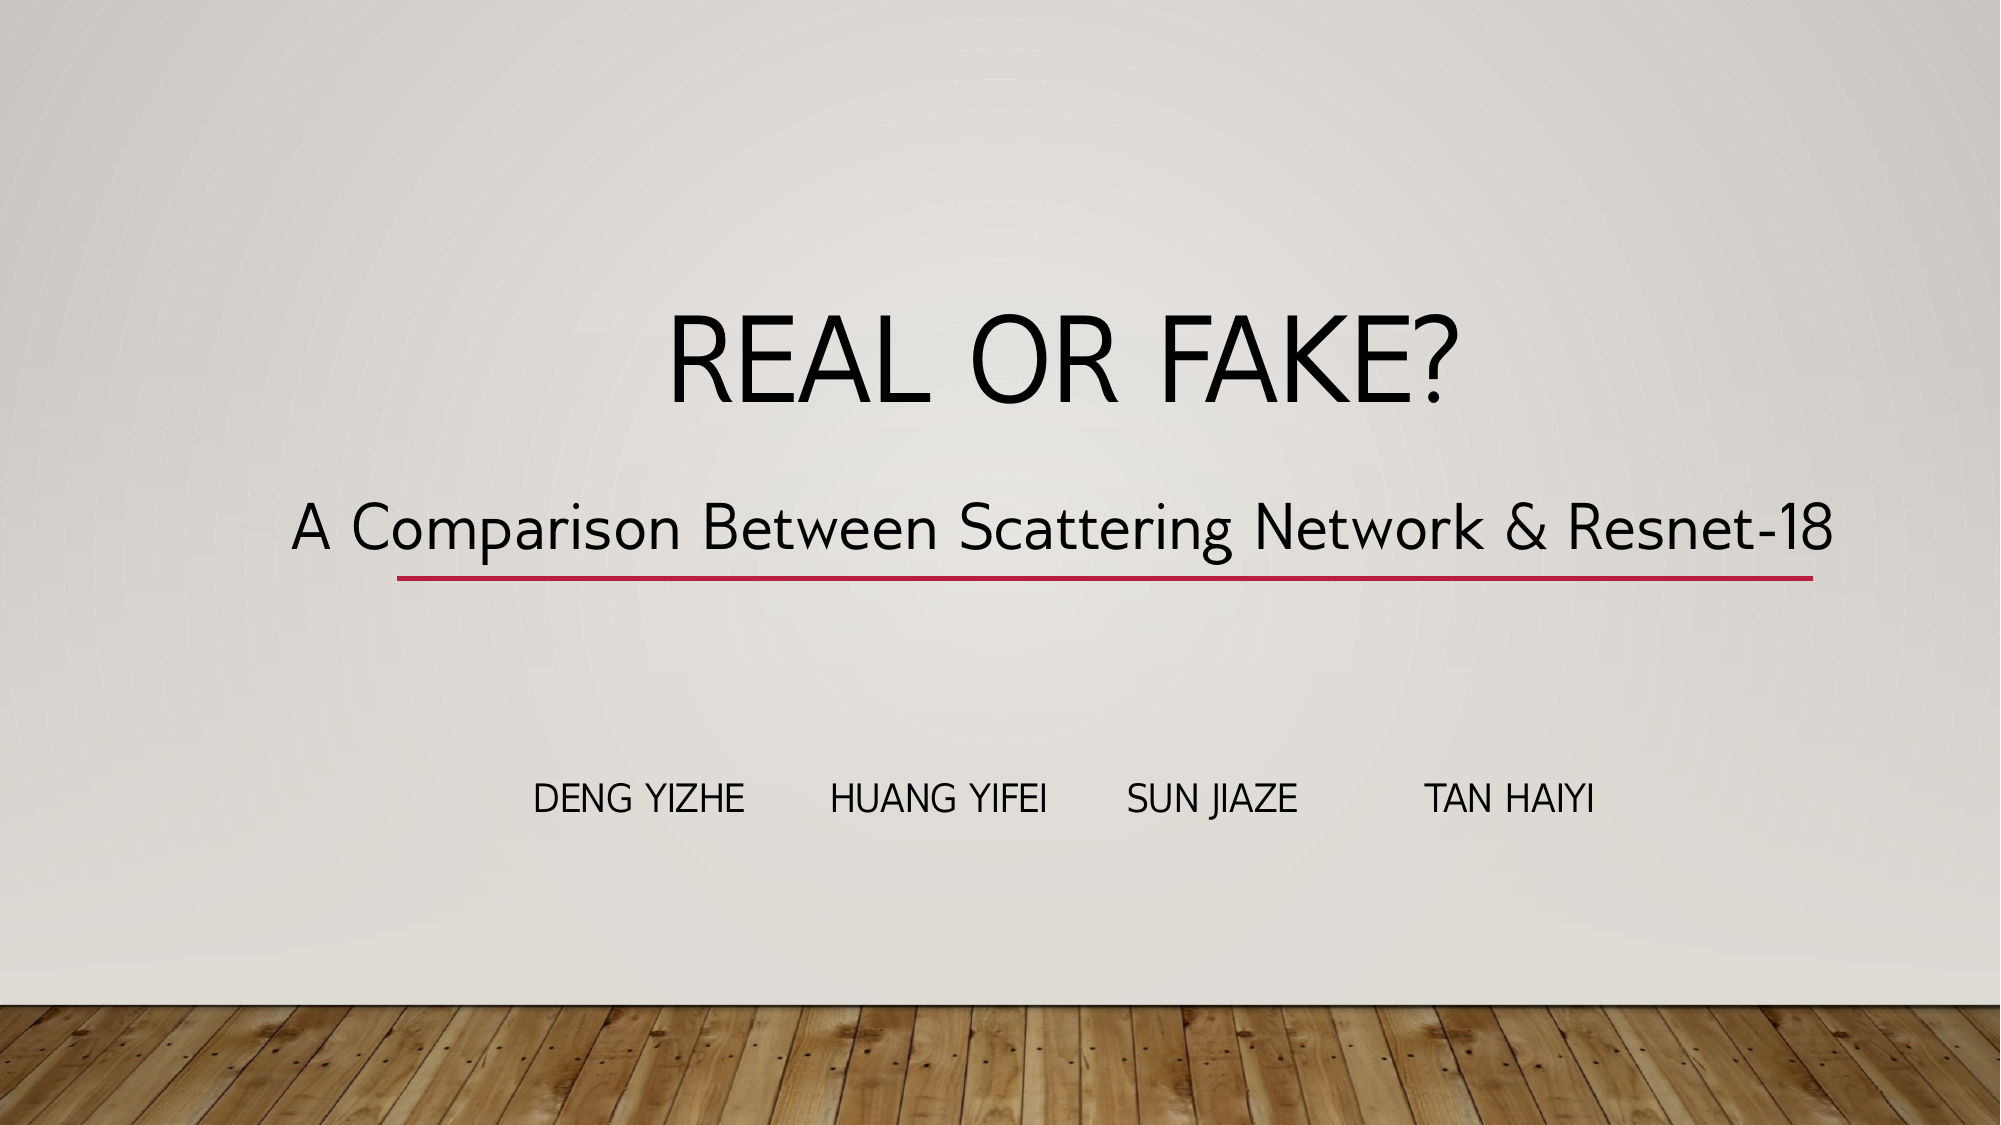

# Real or fake? A Comparison Between Scattering Network & Resnet-18
Deng yizhe	Huang yifei	sun jiaze	TAN Haiyi